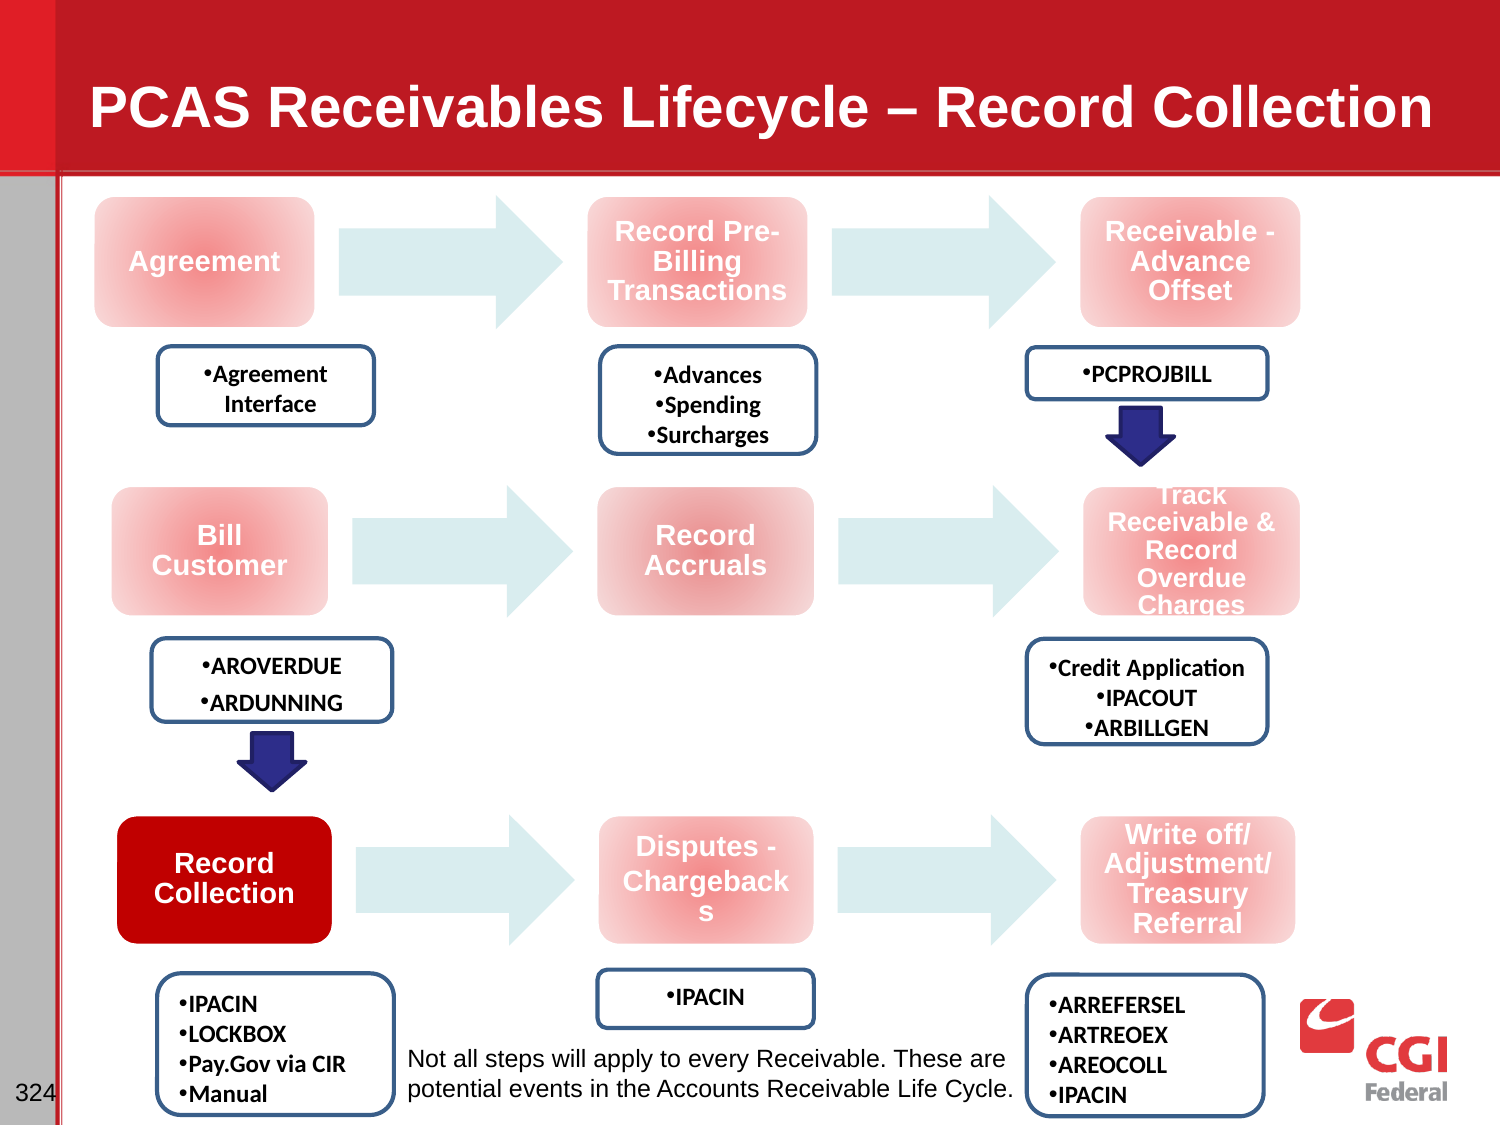

# PCAS Receivables Lifecycle – Record Collection
Agreement

Record Pre-Billing Transactions

Receivable - Advance Offset
Advances
Spending
Surcharges
Agreement Interface
PCPROJBILL

Bill Customer

Record Accruals

Track Receivable & Record Overdue Charges
AROVERDUE
ARDUNNING
Credit Application
IPACOUT
ARBILLGEN

Record Collection

Disputes -
Chargebacks

Write off/ Adjustment/ Treasury Referral
IPACIN
IPACIN
LOCKBOX
Pay.Gov via CIR
Manual

ARREFERSEL
ARTREOEX
AREOCOLL
IPACIN

Not all steps will apply to every Receivable. These are potential events in the Accounts Receivable Life Cycle.

324